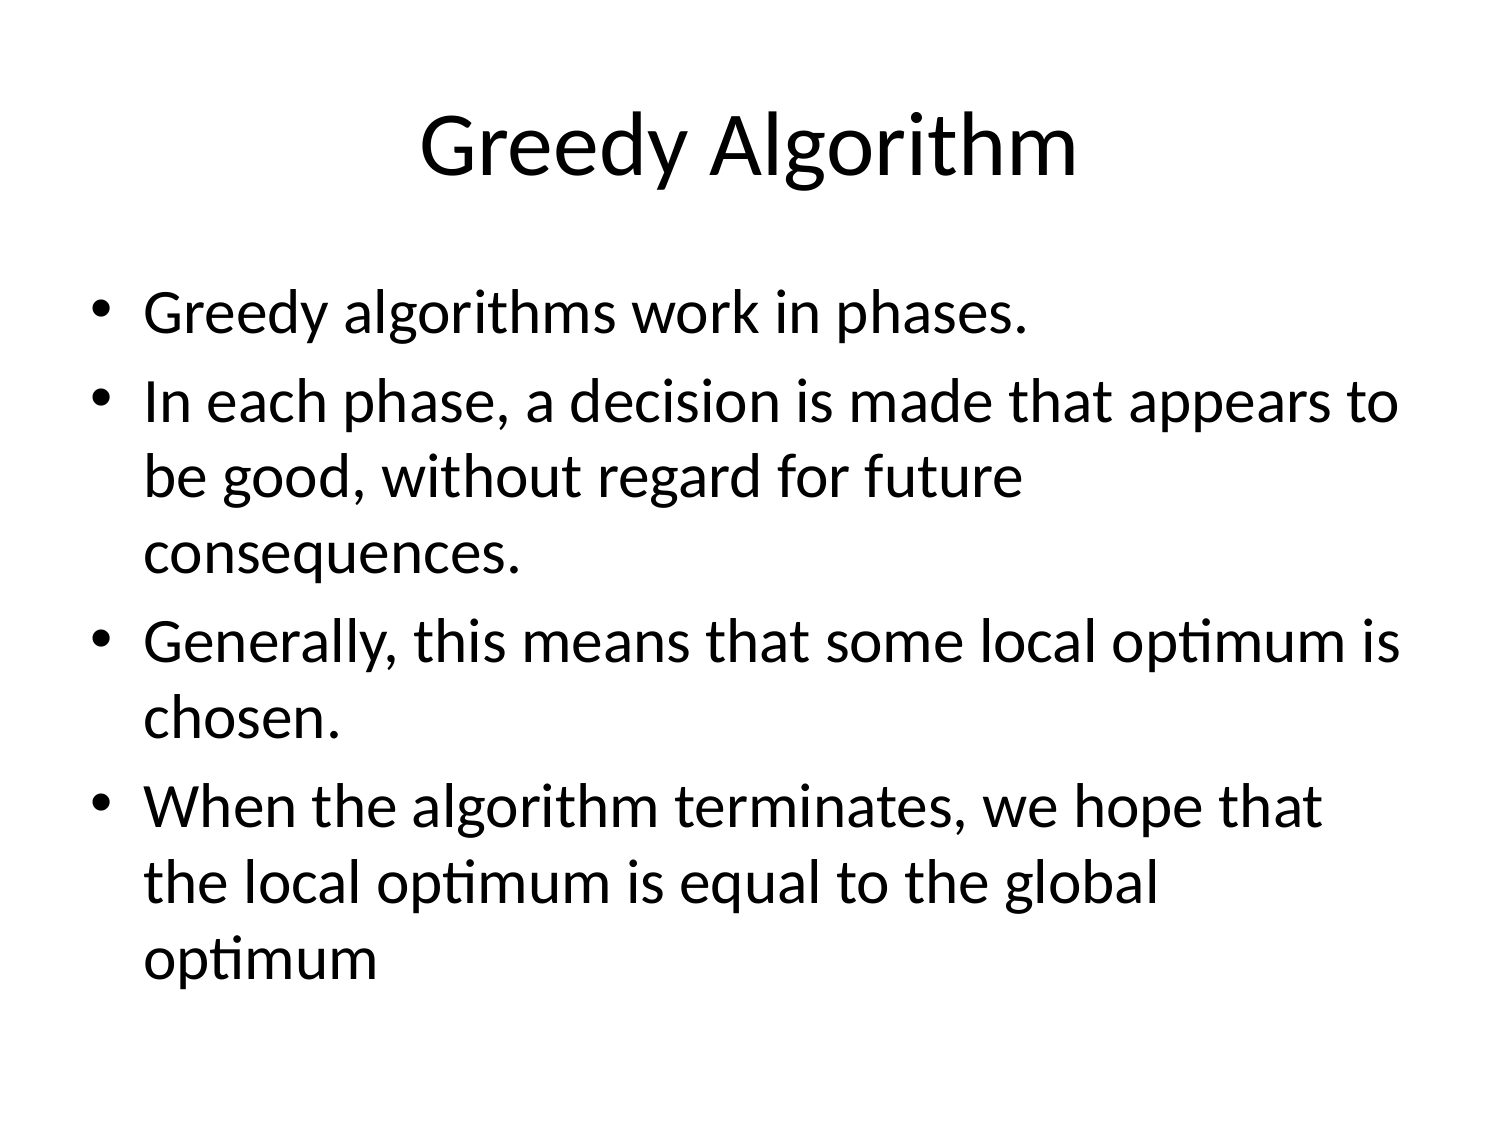

# Greedy Algorithm
Greedy algorithms work in phases.
In each phase, a decision is made that appears to be good, without regard for future consequences.
Generally, this means that some local optimum is chosen.
When the algorithm terminates, we hope that the local optimum is equal to the global optimum